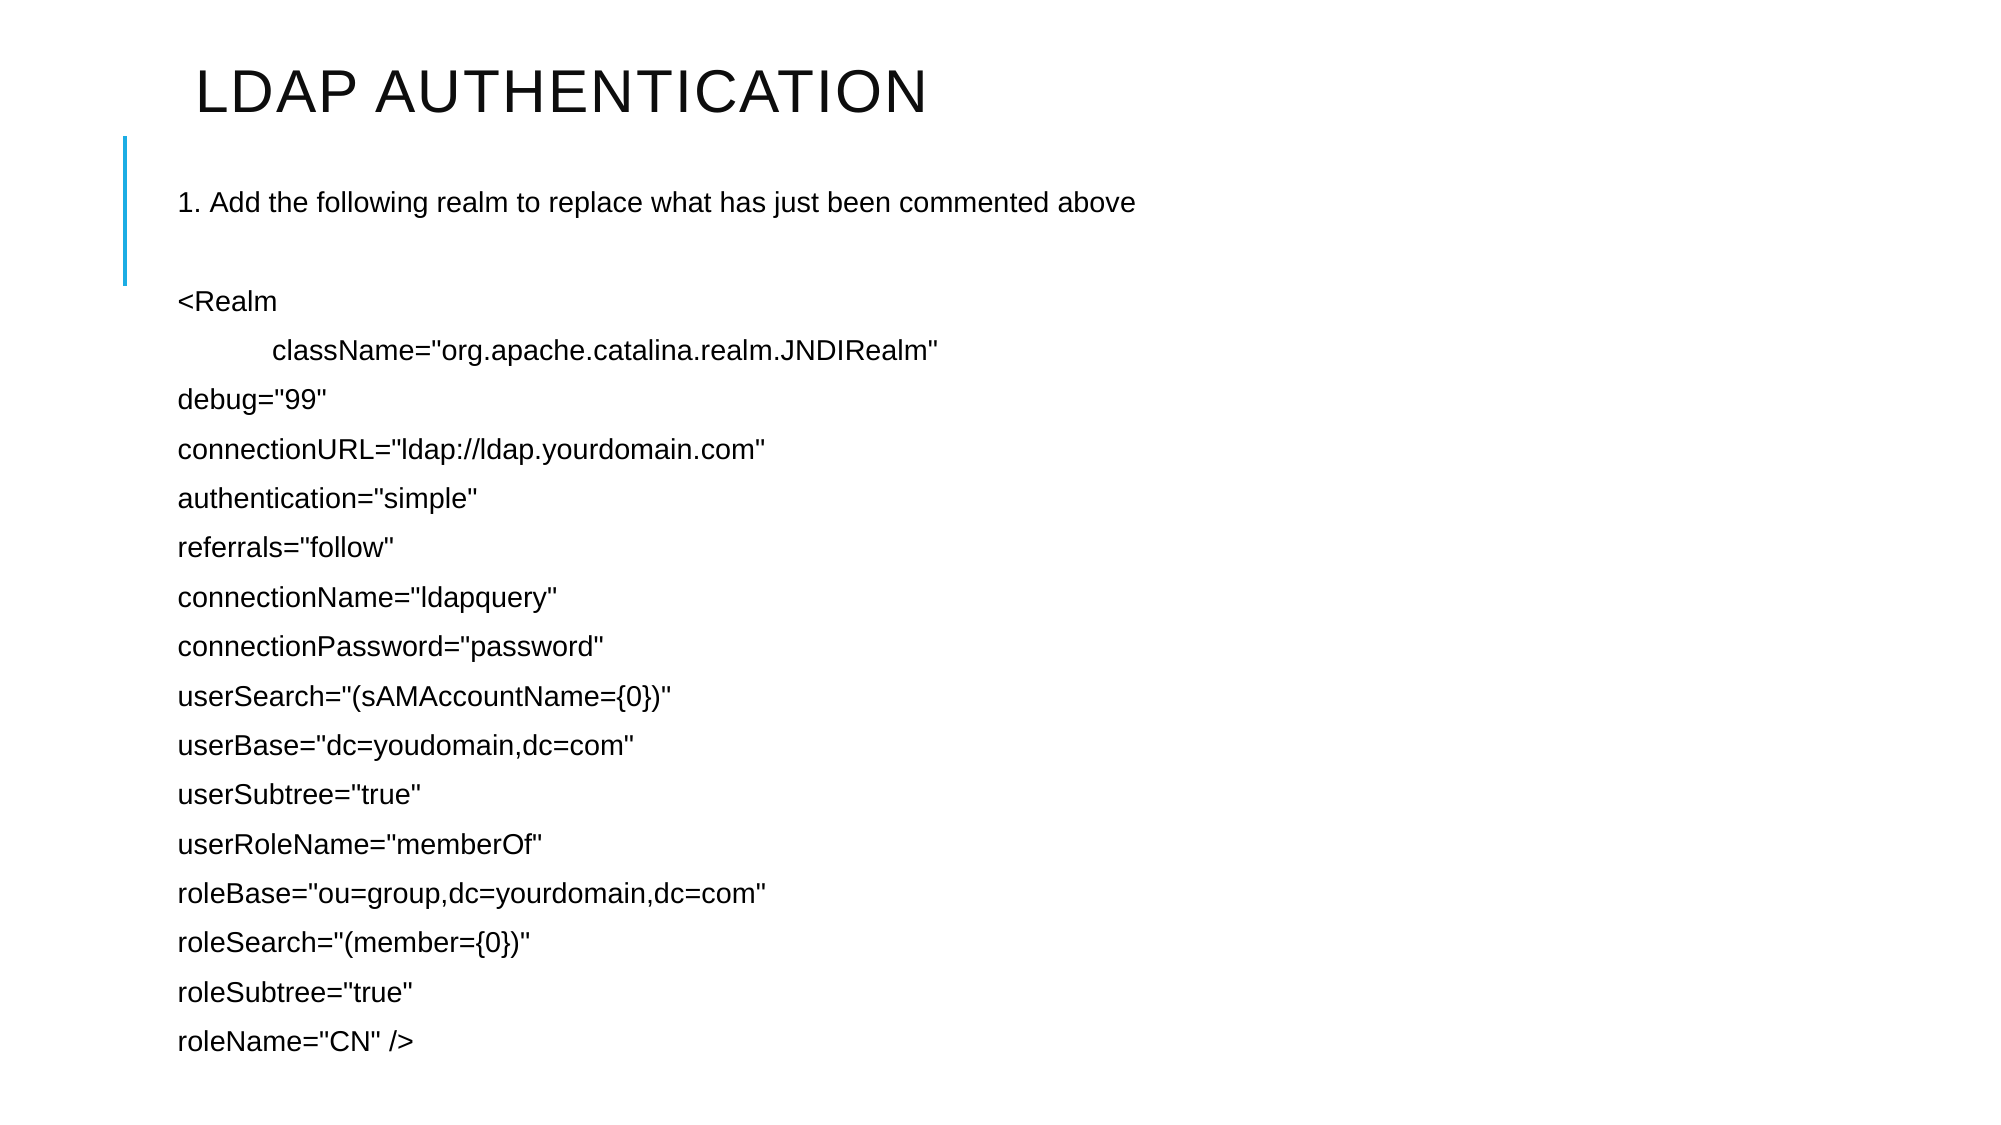

# LDAP Authentication
1. Add the following realm to replace what has just been commented above

<Realm
	className="org.apache.catalina.realm.JNDIRealm"
debug="99"
connectionURL="ldap://ldap.yourdomain.com"
authentication="simple"
referrals="follow"
connectionName="ldapquery"
connectionPassword="password"
userSearch="(sAMAccountName={0})"
userBase="dc=youdomain,dc=com"
userSubtree="true"
userRoleName="memberOf"
roleBase="ou=group,dc=yourdomain,dc=com"
roleSearch="(member={0})"
roleSubtree="true"
roleName="CN" />